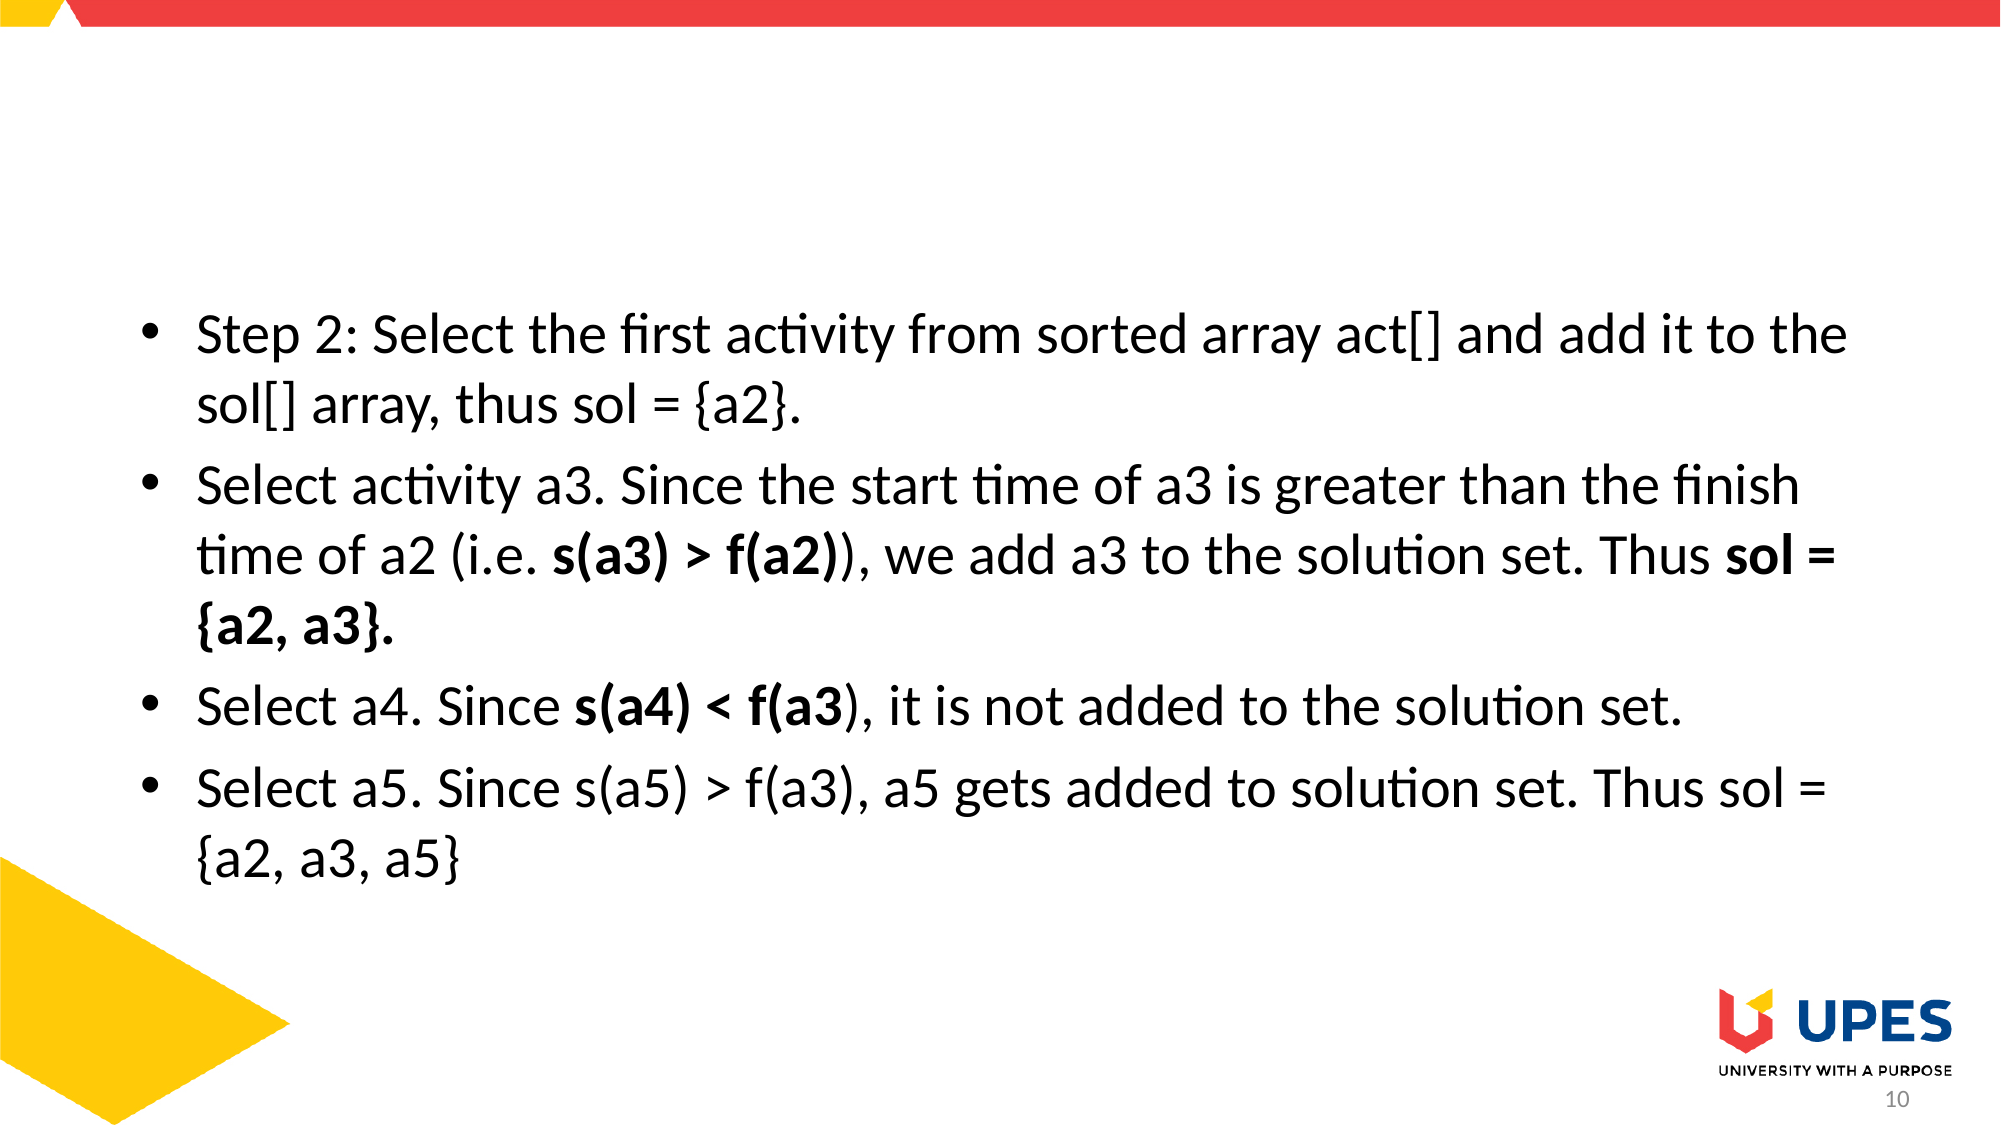

#
Step 2: Select the first activity from sorted array act[] and add it to the sol[] array, thus sol = {a2}.
Select activity a3. Since the start time of a3 is greater than the finish time of a2 (i.e. s(a3) > f(a2)), we add a3 to the solution set. Thus sol = {a2, a3}.
Select a4. Since s(a4) < f(a3), it is not added to the solution set.
Select a5. Since s(a5) > f(a3), a5 gets added to solution set. Thus sol = {a2, a3, a5}